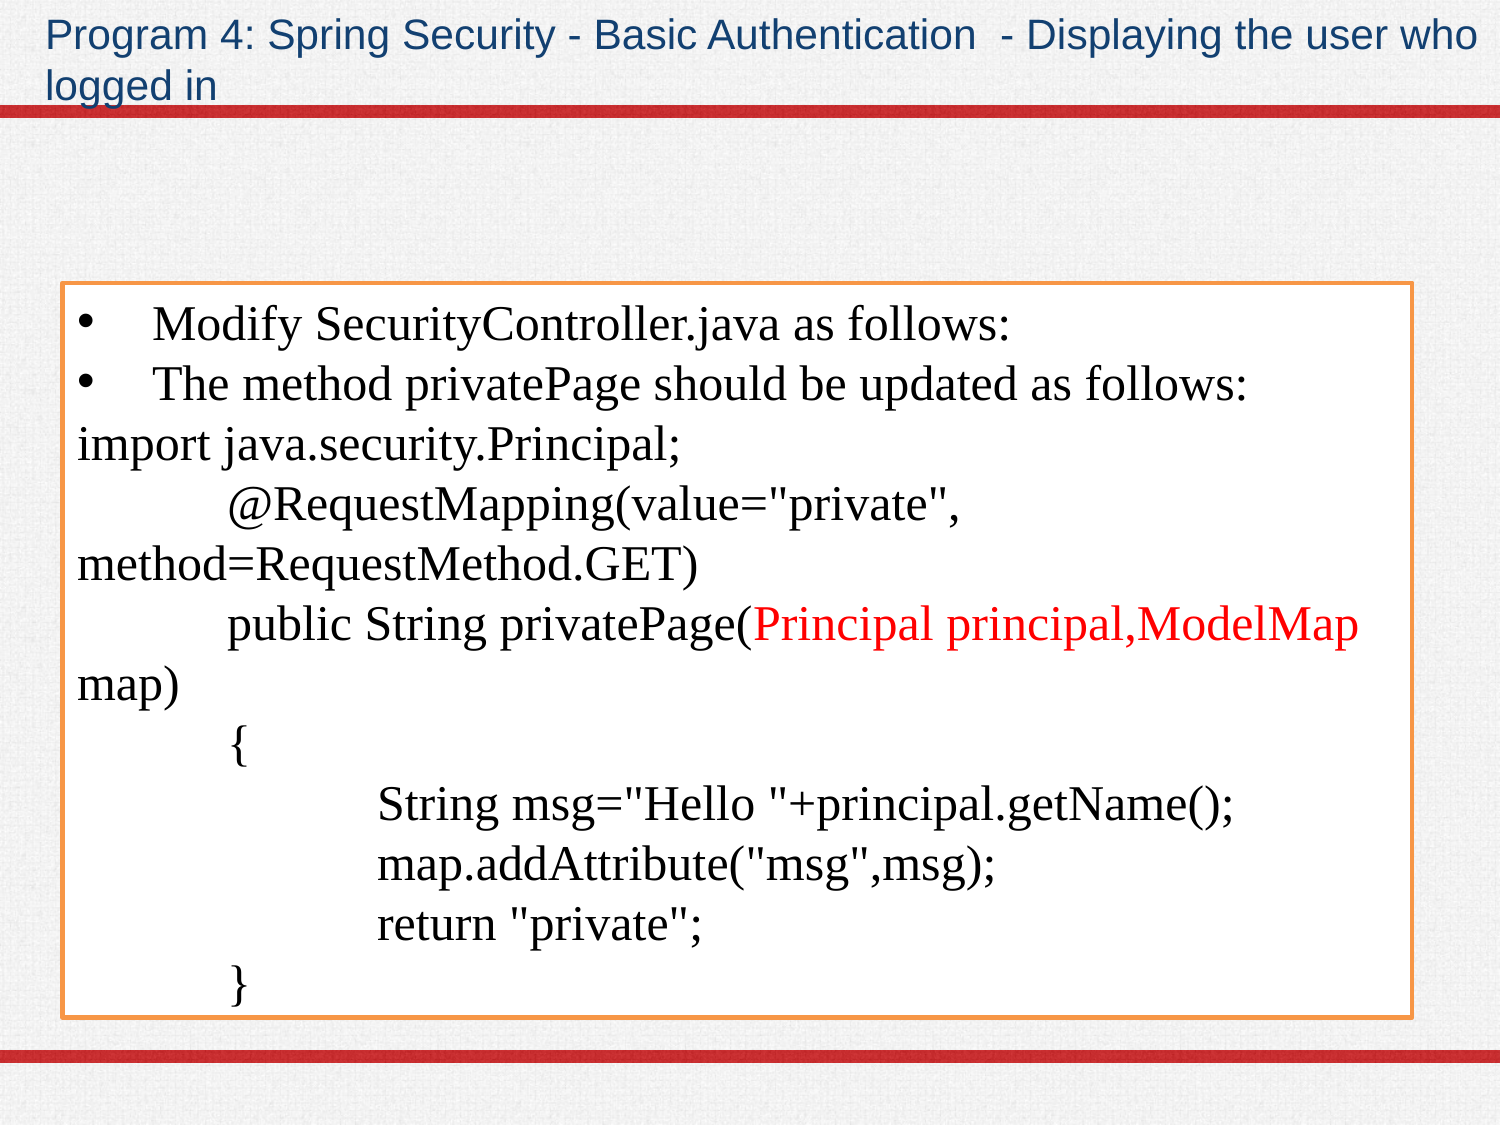

# Program 4: Spring Security - Basic Authentication  - Displaying the user who logged in
Modify SecurityController.java as follows:
The method privatePage should be updated as follows:
import java.security.Principal;
	@RequestMapping(value="private", method=RequestMethod.GET)
	public String privatePage(Principal principal,ModelMap map)
	{
		String msg="Hello "+principal.getName();
		map.addAttribute("msg",msg);
		return "private";
	}